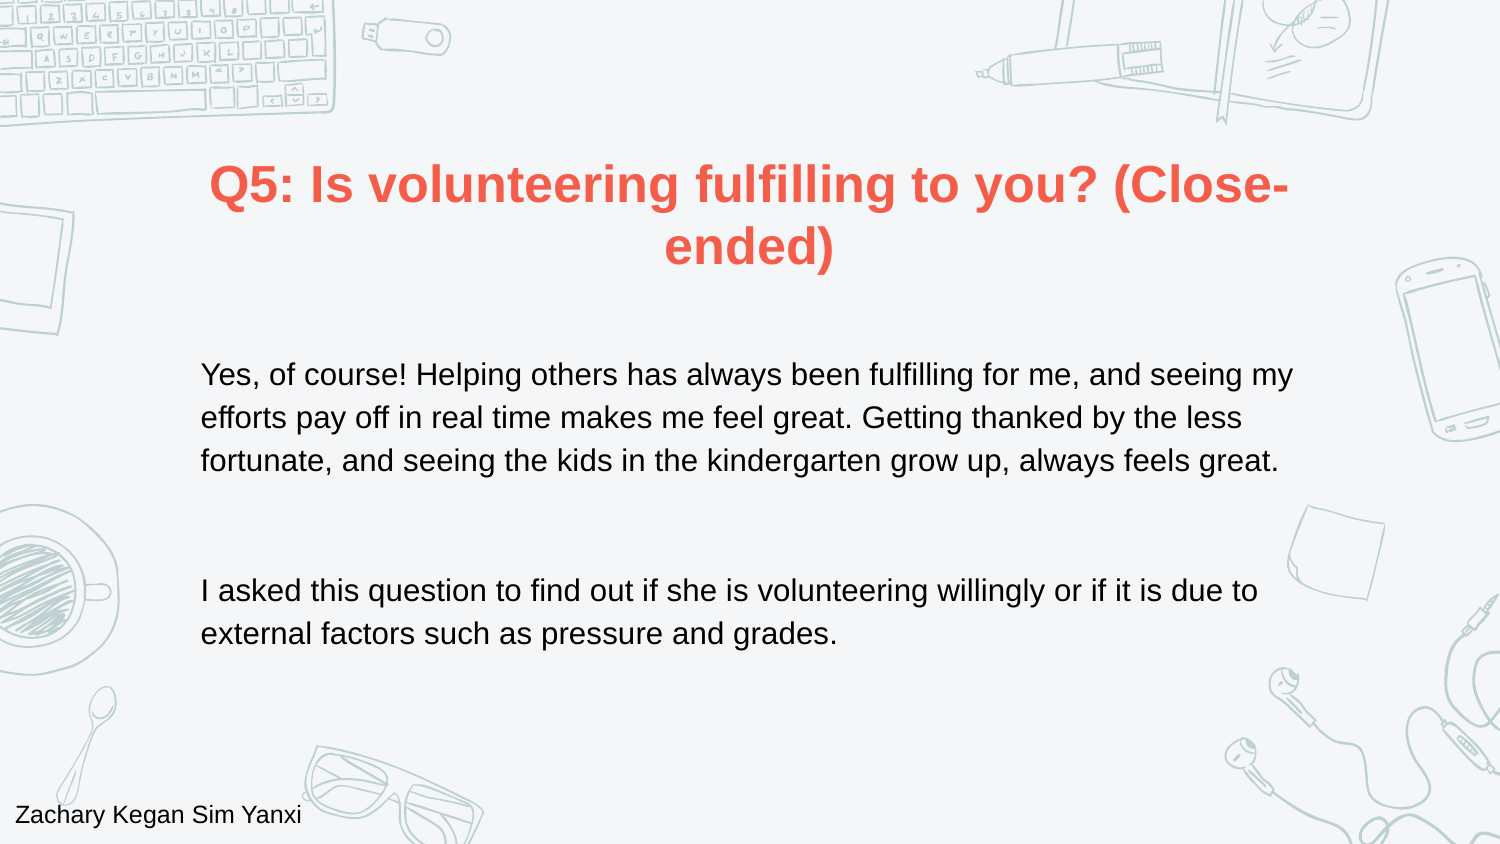

# Q5: Is volunteering fulfilling to you? (Close-ended)
Yes, of course! Helping others has always been fulfilling for me, and seeing my efforts pay off in real time makes me feel great. Getting thanked by the less fortunate, and seeing the kids in the kindergarten grow up, always feels great.

I asked this question to find out if she is volunteering willingly or if it is due to external factors such as pressure and grades.
Zachary Kegan Sim Yanxi